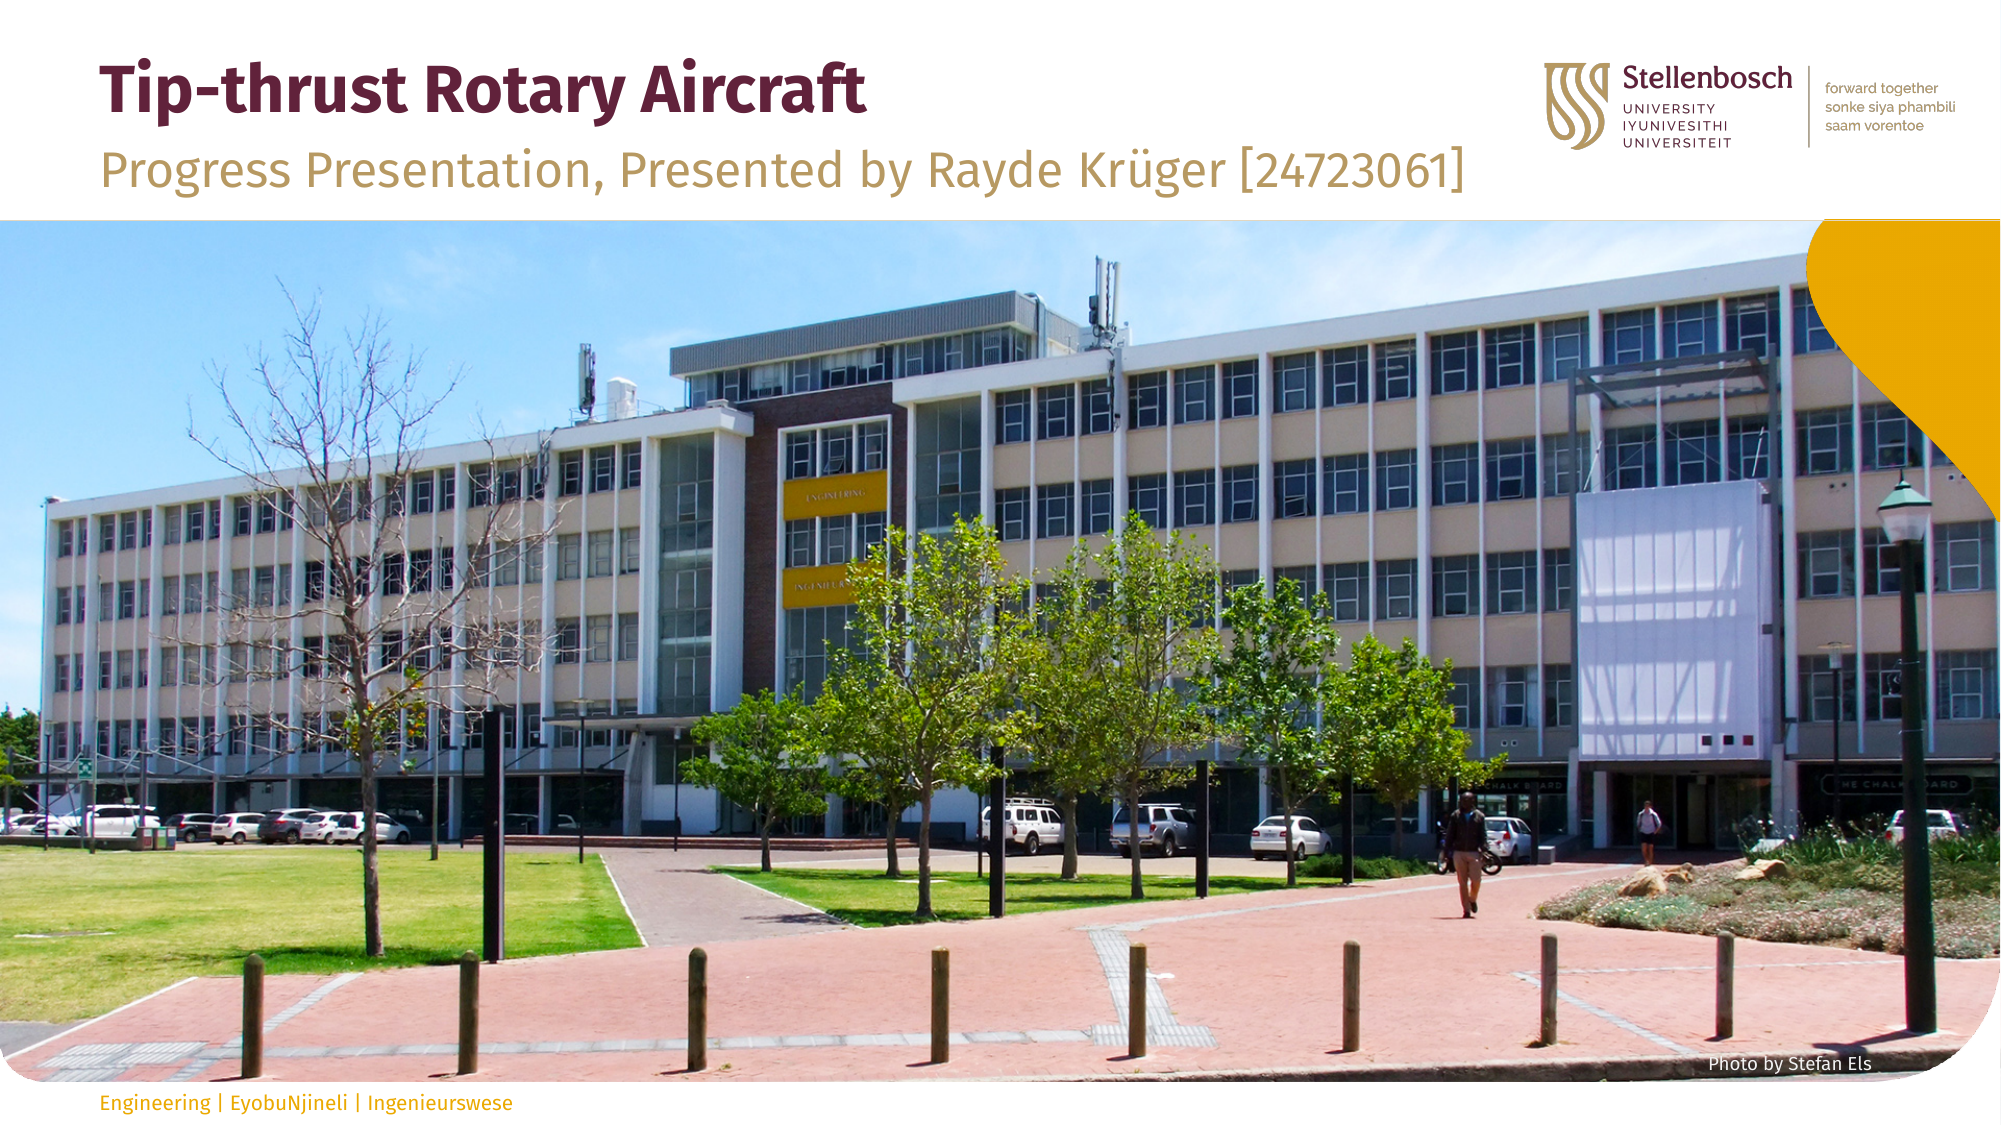

# Tip-thrust Rotary Aircraft
Progress Presentation, Presented by Rayde Krüger [24723061]
Photo by Stefan Els